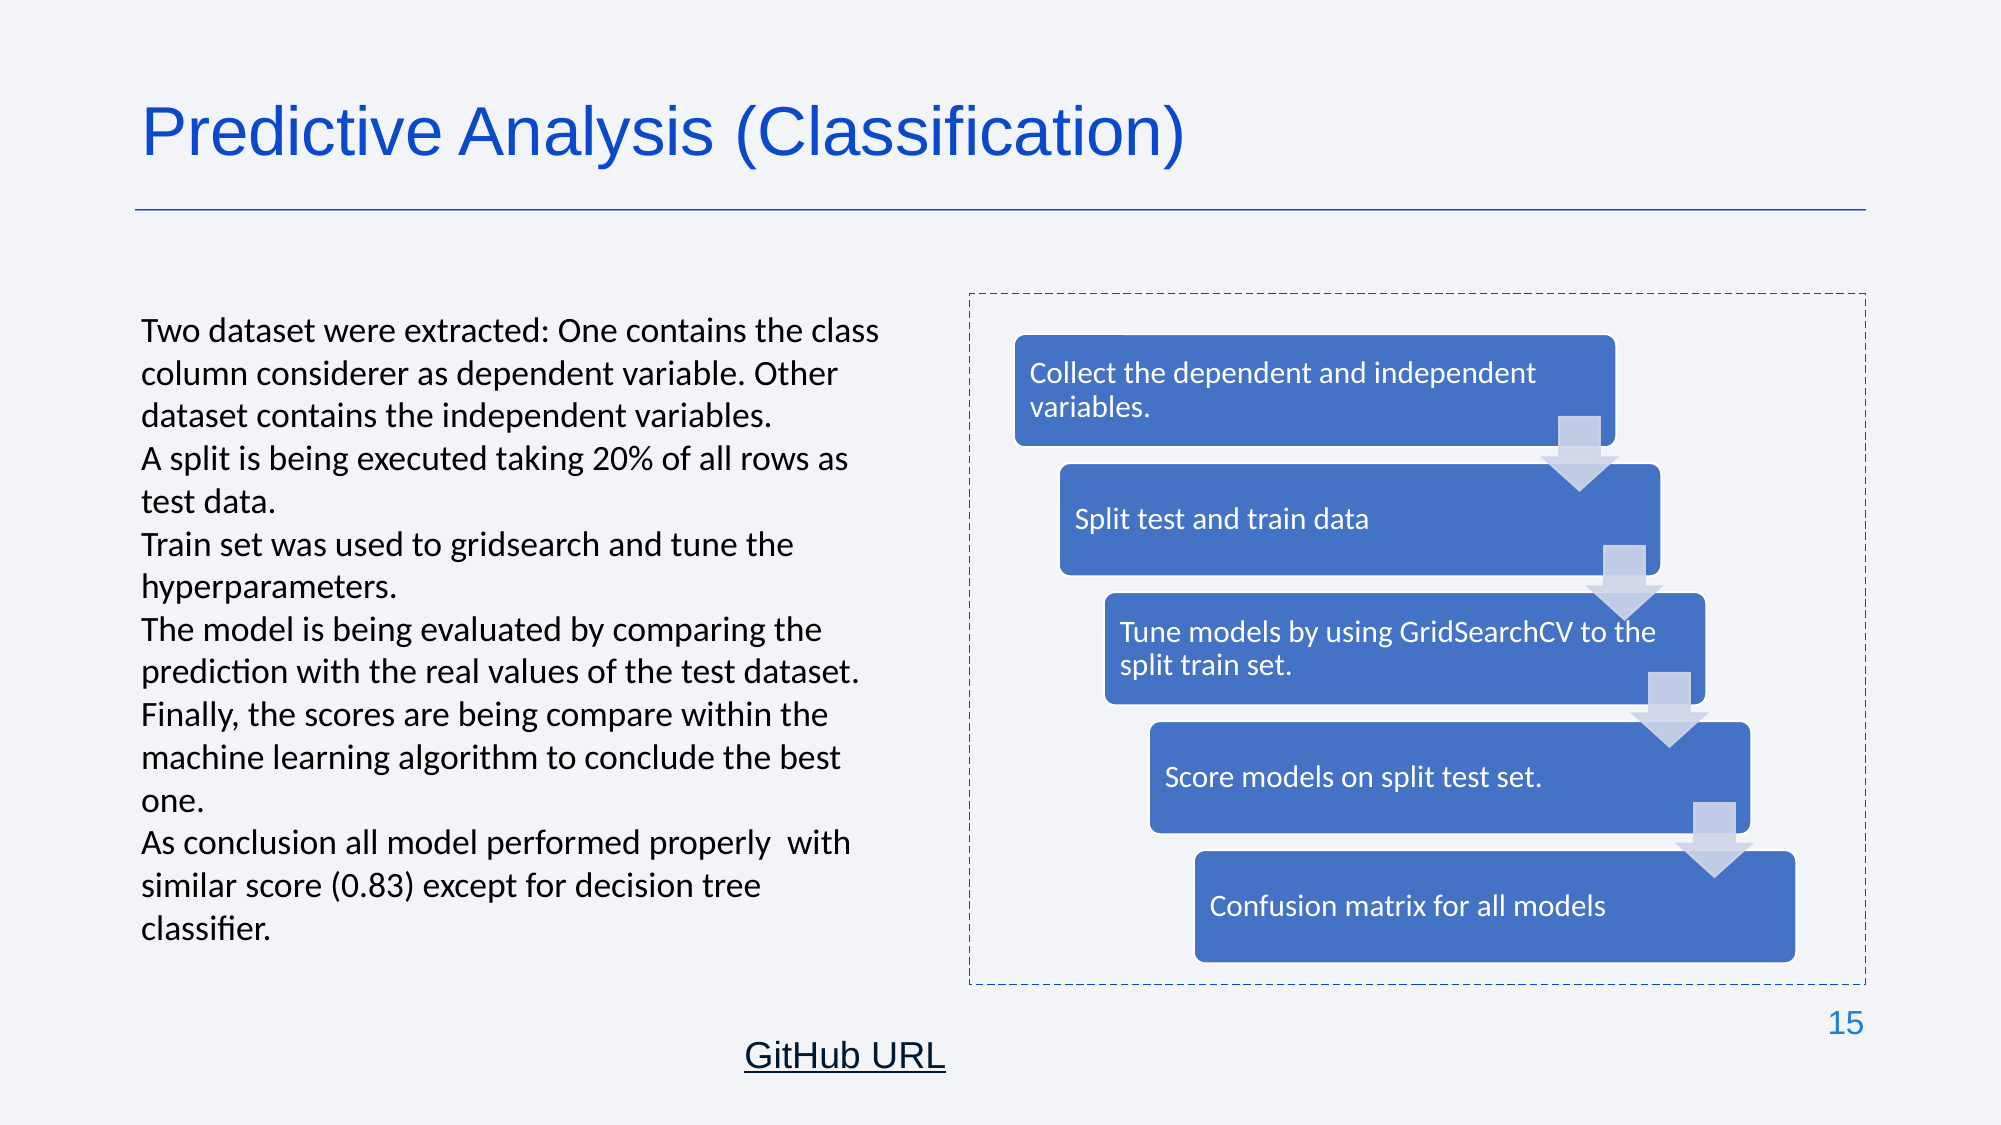

Predictive Analysis (Classification)

Two dataset were extracted: One contains the class column considerer as dependent variable. Other dataset contains the independent variables.
A split is being executed taking 20% of all rows as test data.
Train set was used to gridsearch and tune the hyperparameters.
The model is being evaluated by comparing the prediction with the real values of the test dataset.
Finally, the scores are being compare within the machine learning algorithm to conclude the best one.
As conclusion all model performed properly  with similar score (0.83) except for decision tree classifier.
Collect the dependent and independent variables.
Split test and train data
Tune models by using GridSearchCV to the split train set.
Score models on split test set.
Confusion matrix for all models

15
GitHub URL